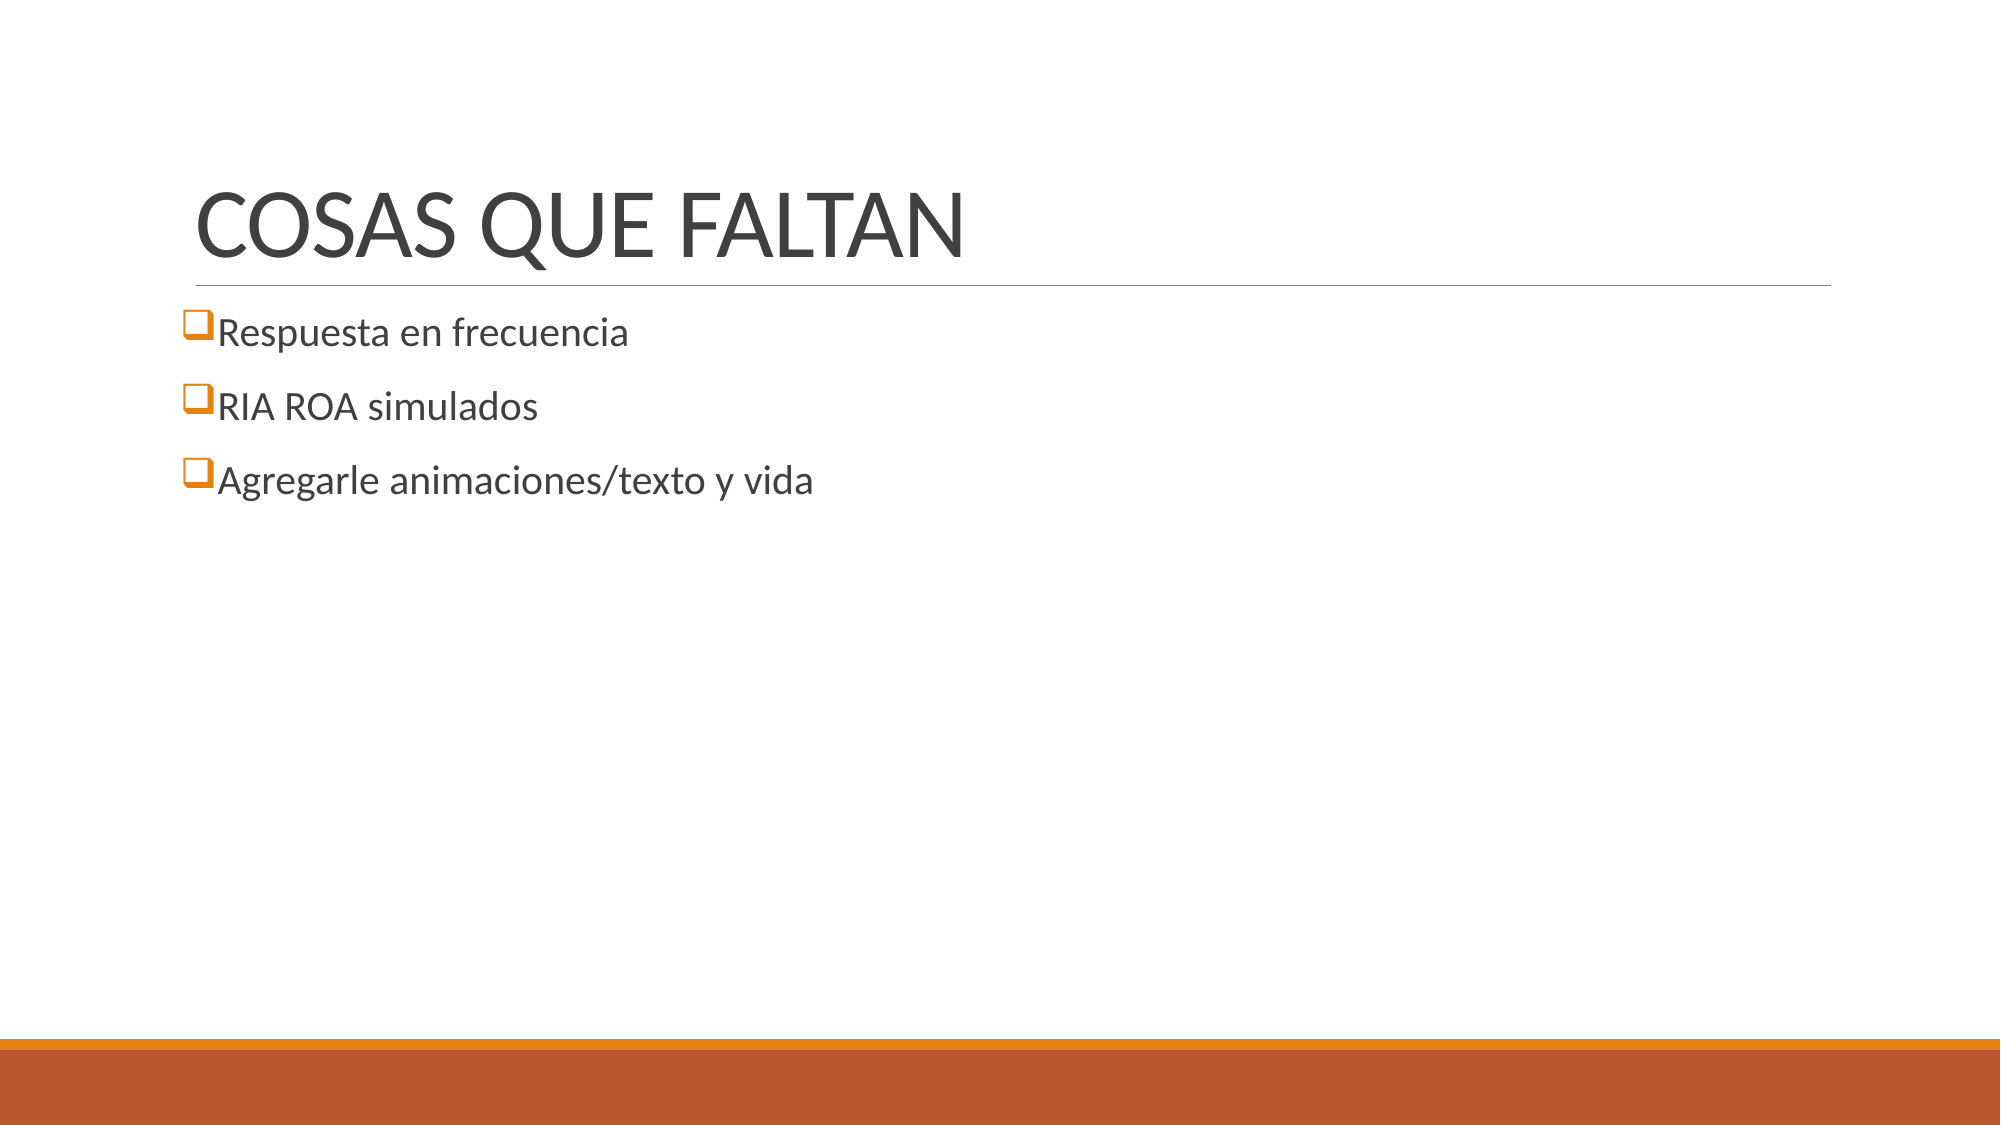

# COSAS QUE FALTAN
Respuesta en frecuencia
RIA ROA simulados
Agregarle animaciones/texto y vida